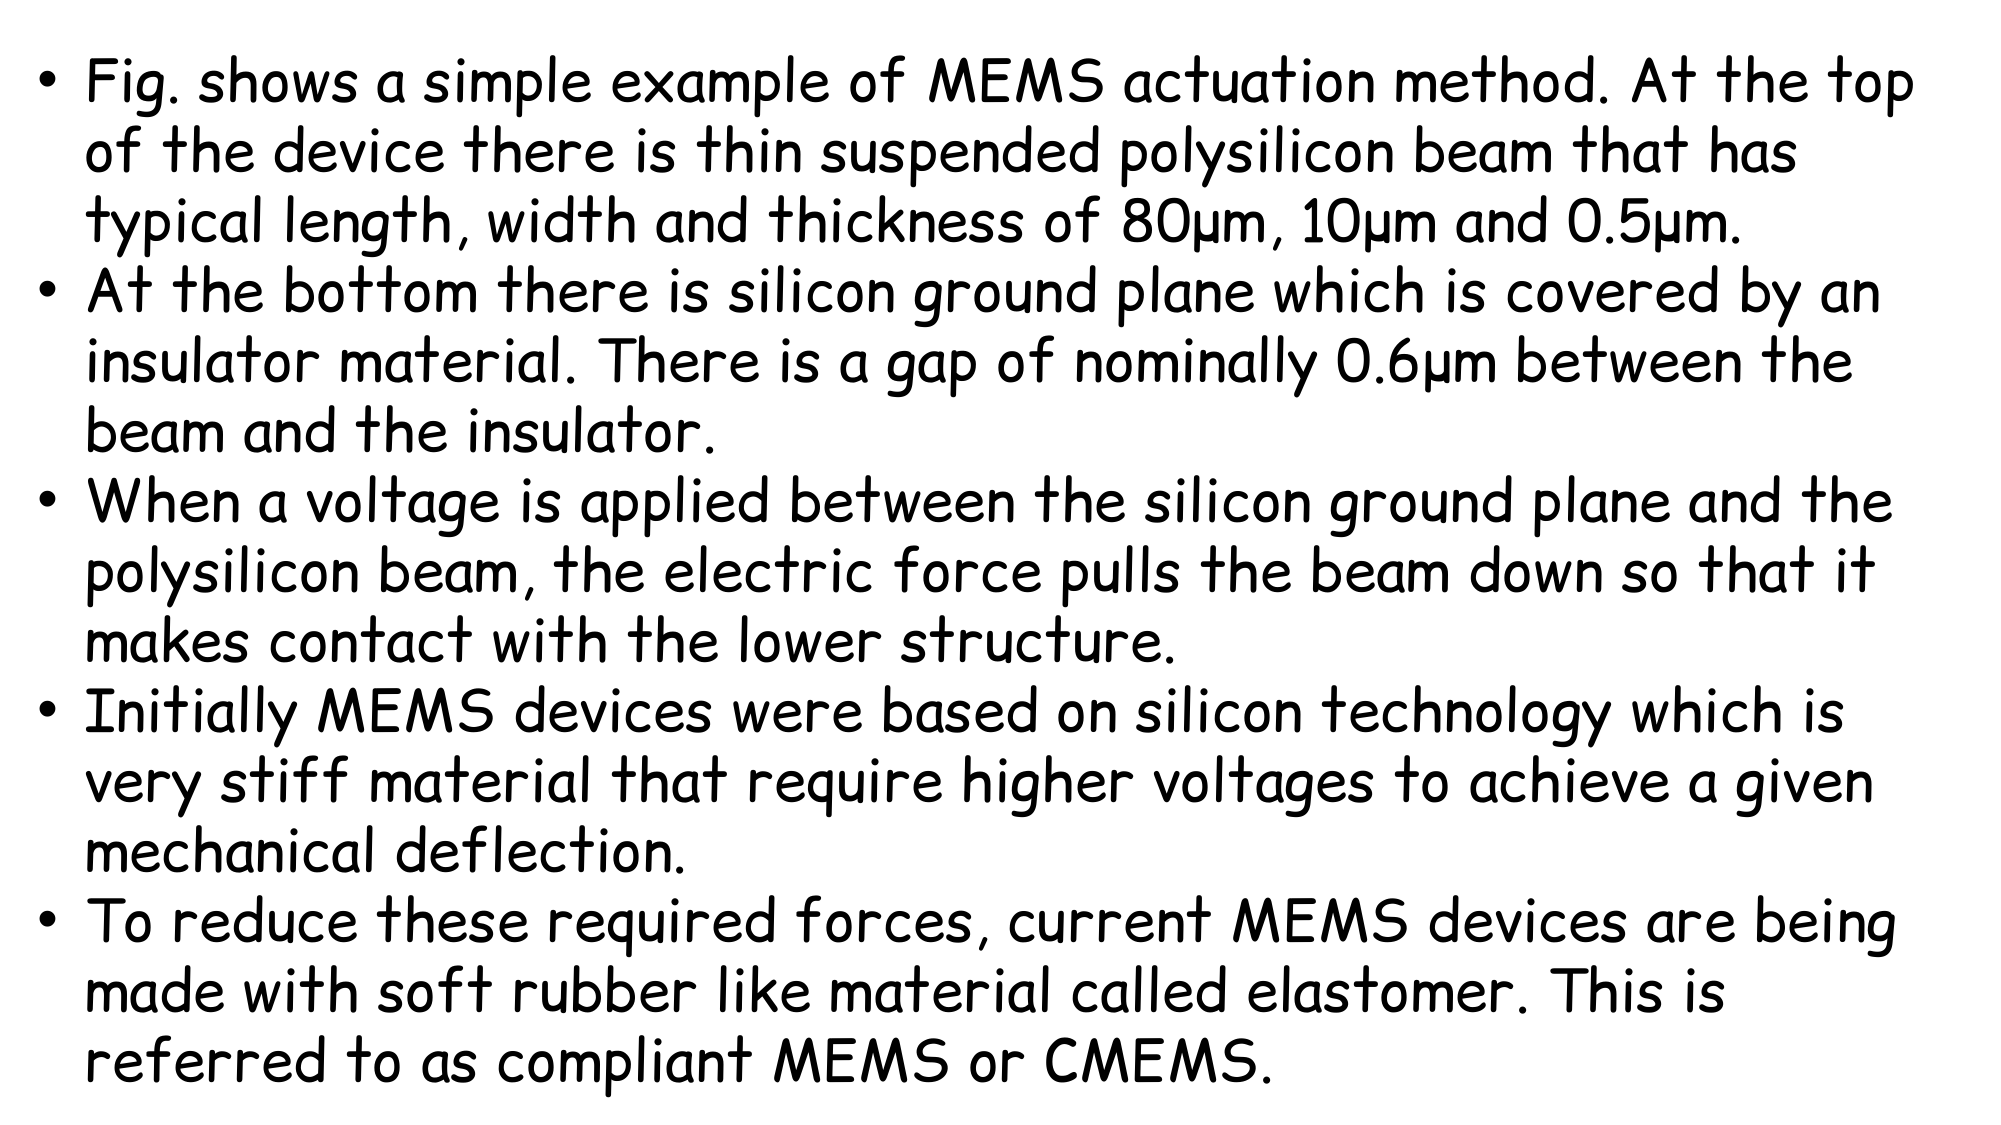

Fig. shows a simple example of MEMS actuation method. At the top of the device there is thin suspended polysilicon beam that has typical length, width and thickness of 80μm, 10μm and 0.5μm.
At the bottom there is silicon ground plane which is covered by an insulator material. There is a gap of nominally 0.6μm between the beam and the insulator.
When a voltage is applied between the silicon ground plane and the polysilicon beam, the electric force pulls the beam down so that it makes contact with the lower structure.
Initially MEMS devices were based on silicon technology which is very stiff material that require higher voltages to achieve a given mechanical deflection.
To reduce these required forces, current MEMS devices are being made with soft rubber like material called elastomer. This is referred to as compliant MEMS or CMEMS.